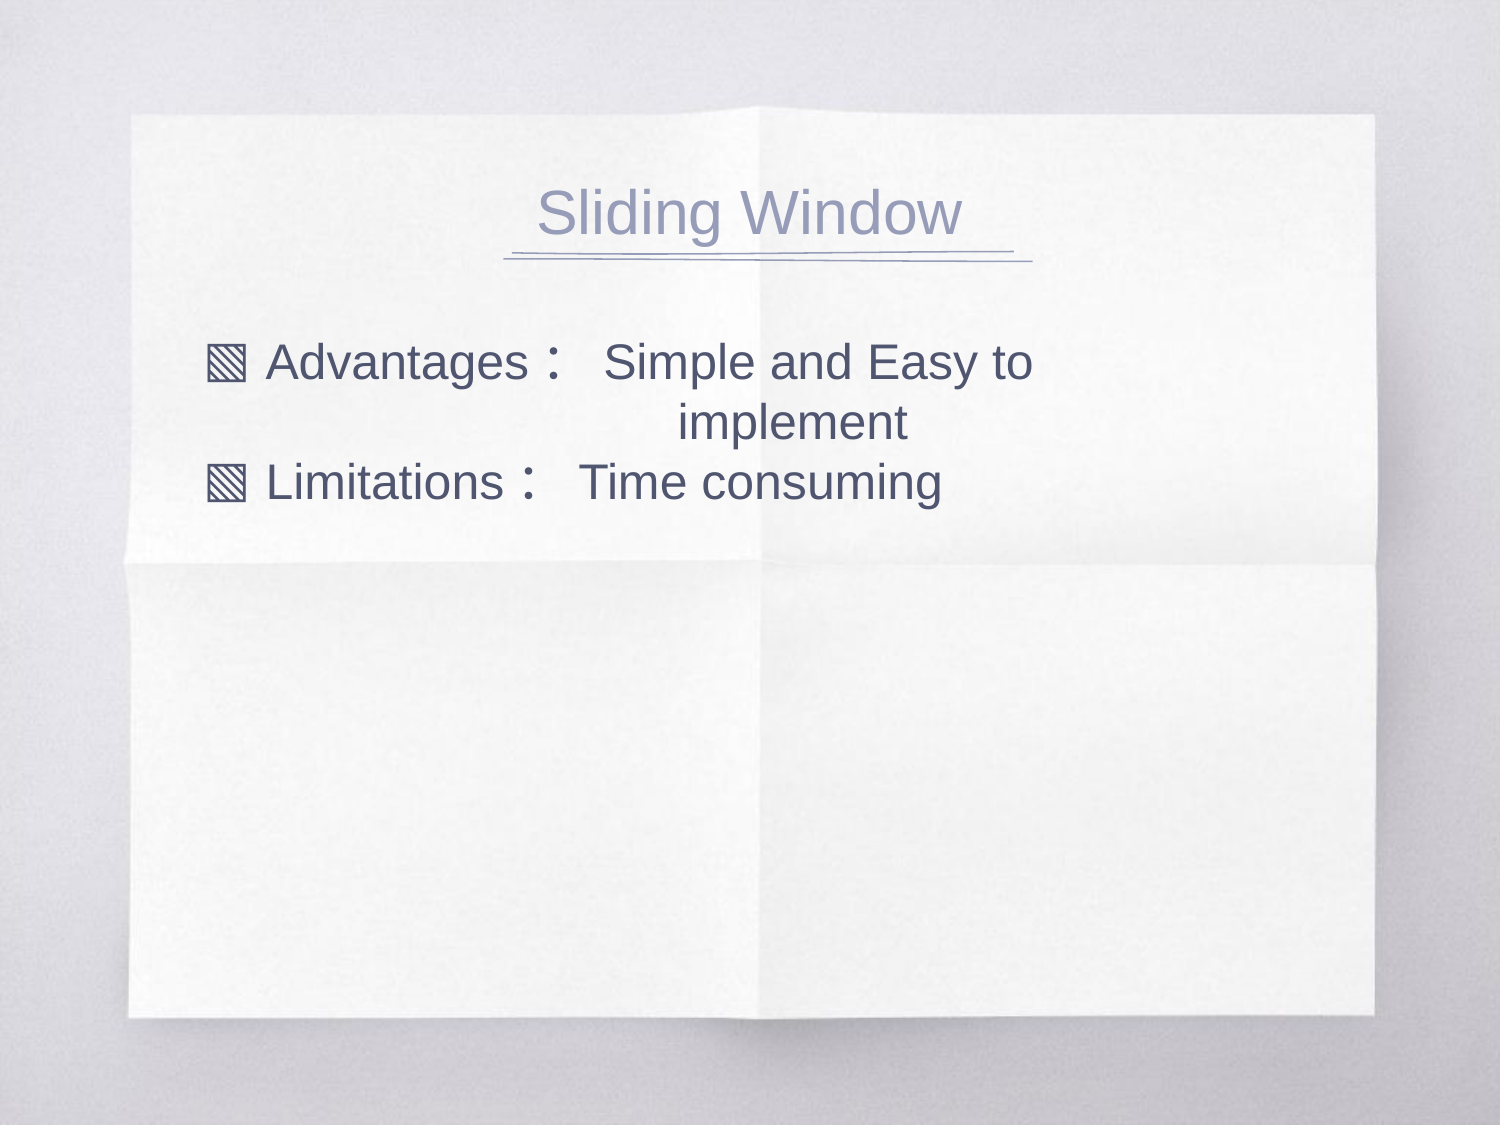

# Sliding Window
Advantages：Simple and Easy to                     		        implement
Limitations：Time consuming

7